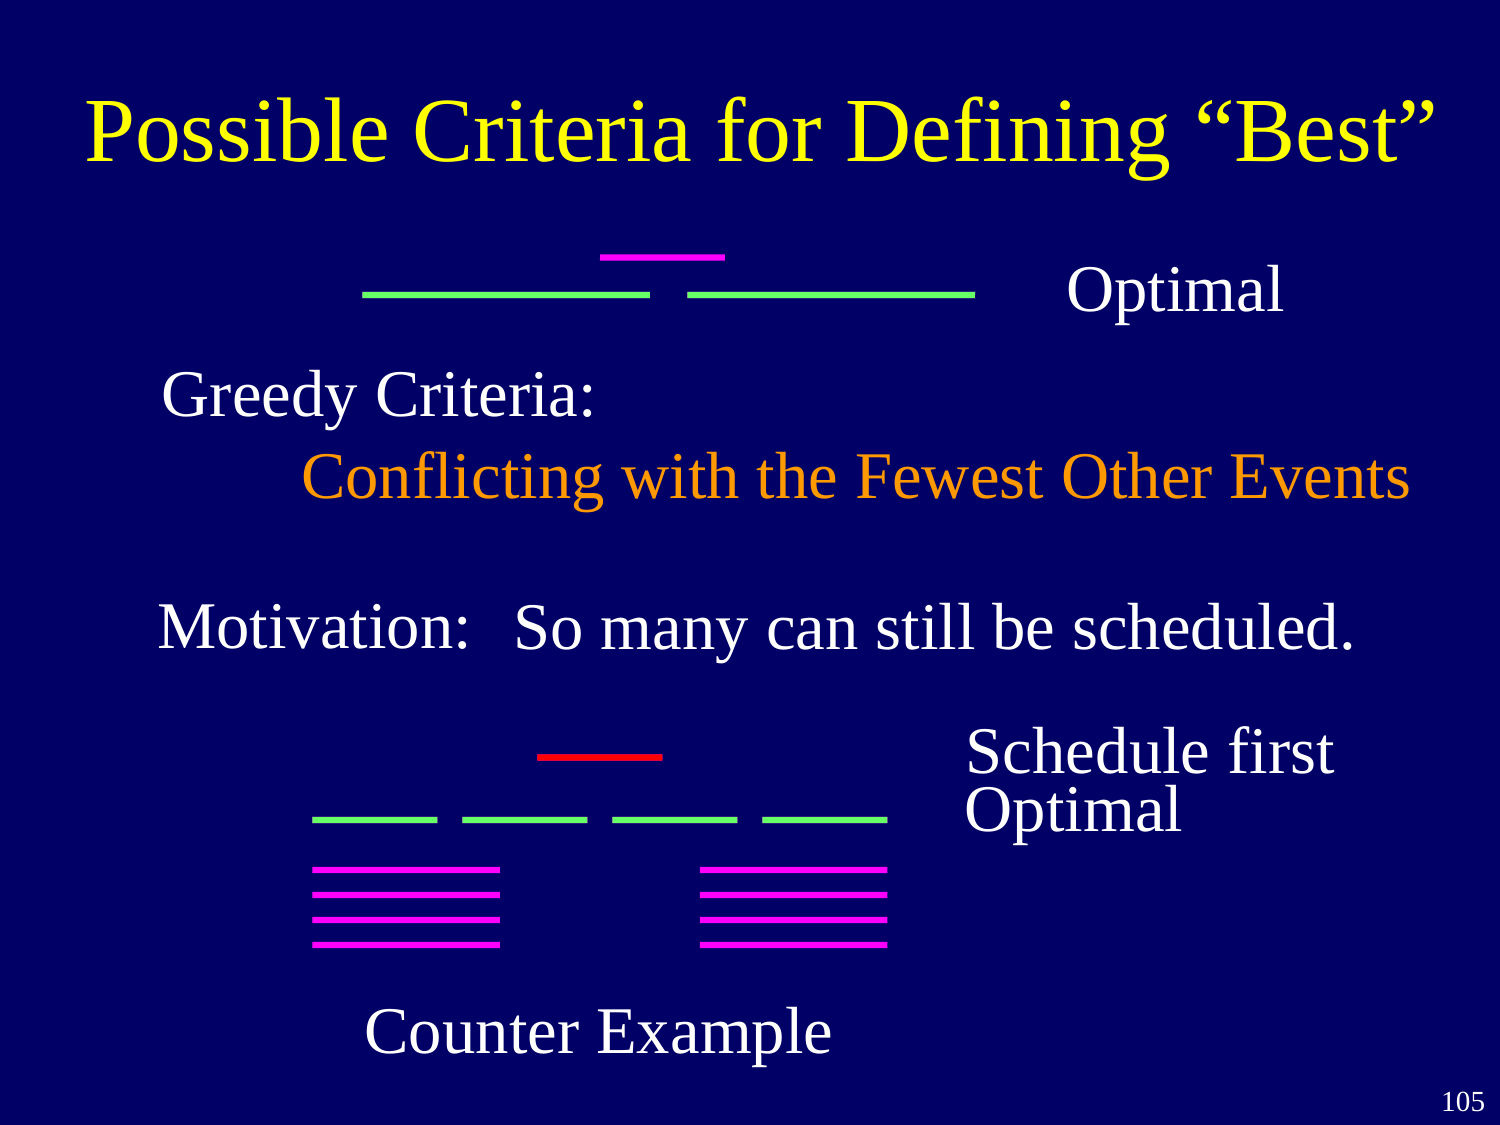

# Possible Criteria for Defining “Best”
Optimal

Greedy Criteria:
Conflicting with the Fewest Other Events
Motivation:
So many can still be scheduled.
Schedule first

Optimal

Counter Example